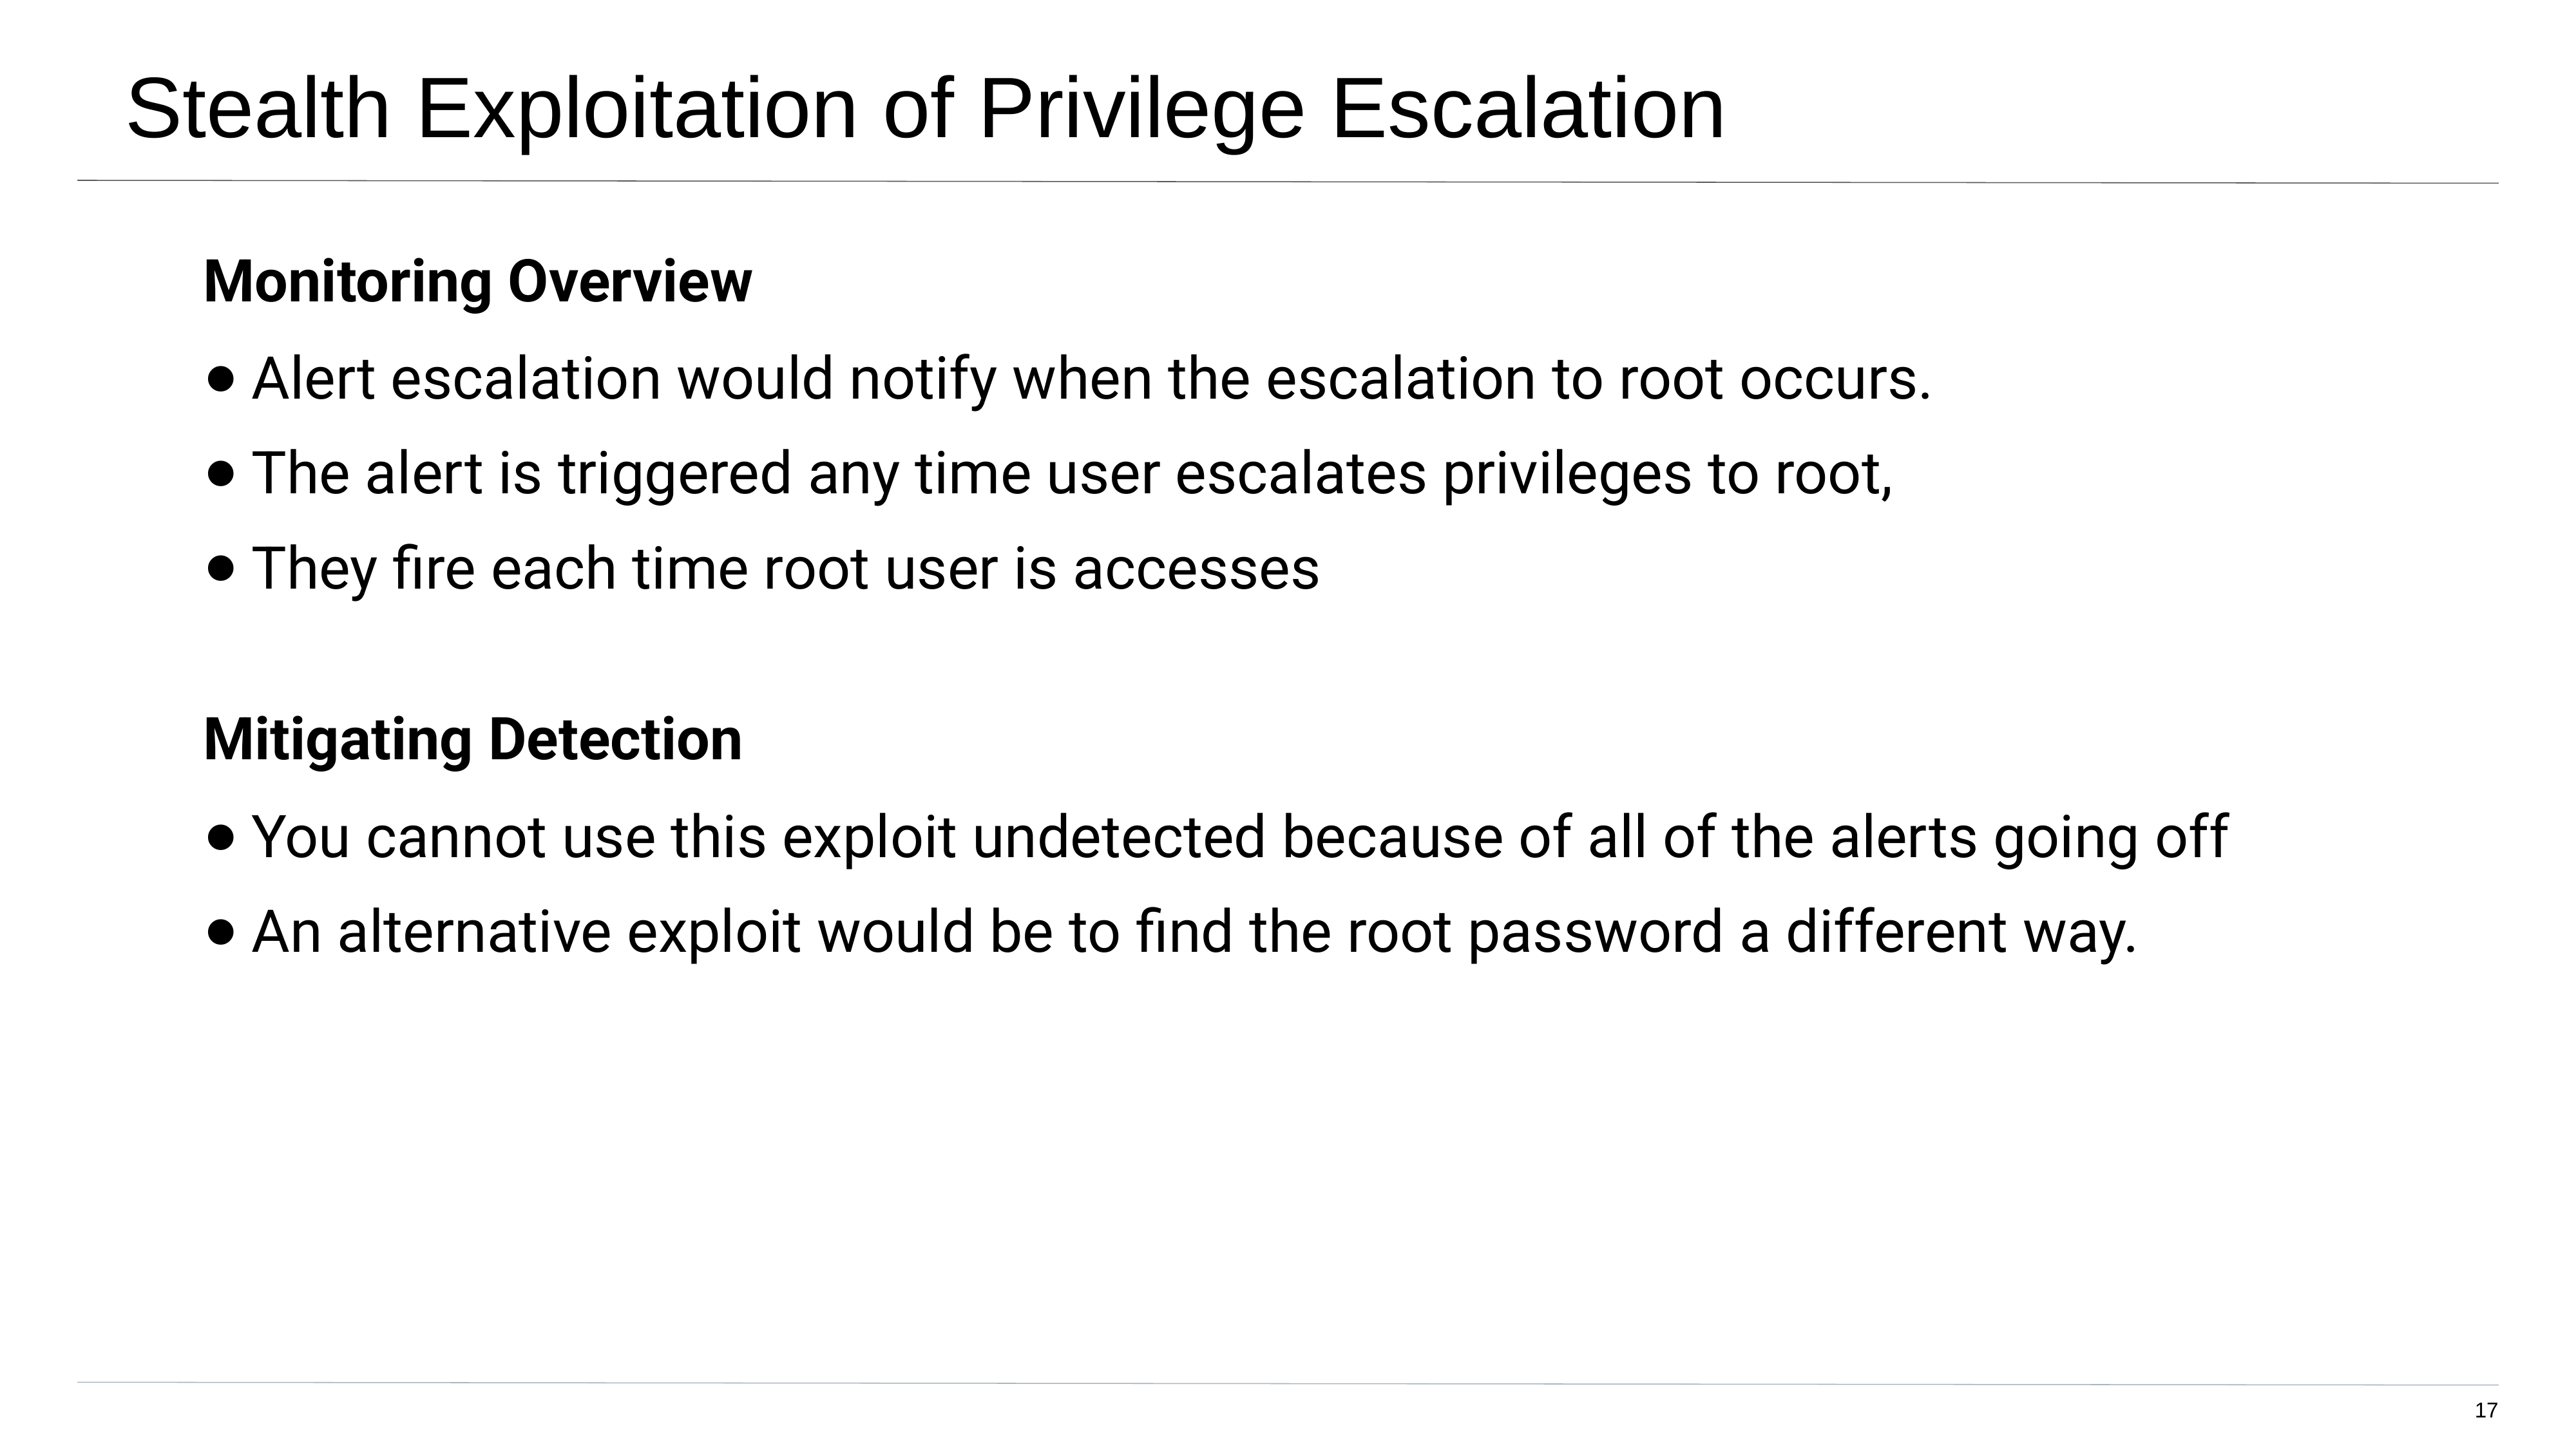

# Stealth Exploitation of Privilege Escalation
Monitoring Overview
Alert escalation would notify when the escalation to root occurs.
The alert is triggered any time user escalates privileges to root,
They fire each time root user is accesses

Mitigating Detection
You cannot use this exploit undetected because of all of the alerts going off
An alternative exploit would be to find the root password a different way.

17